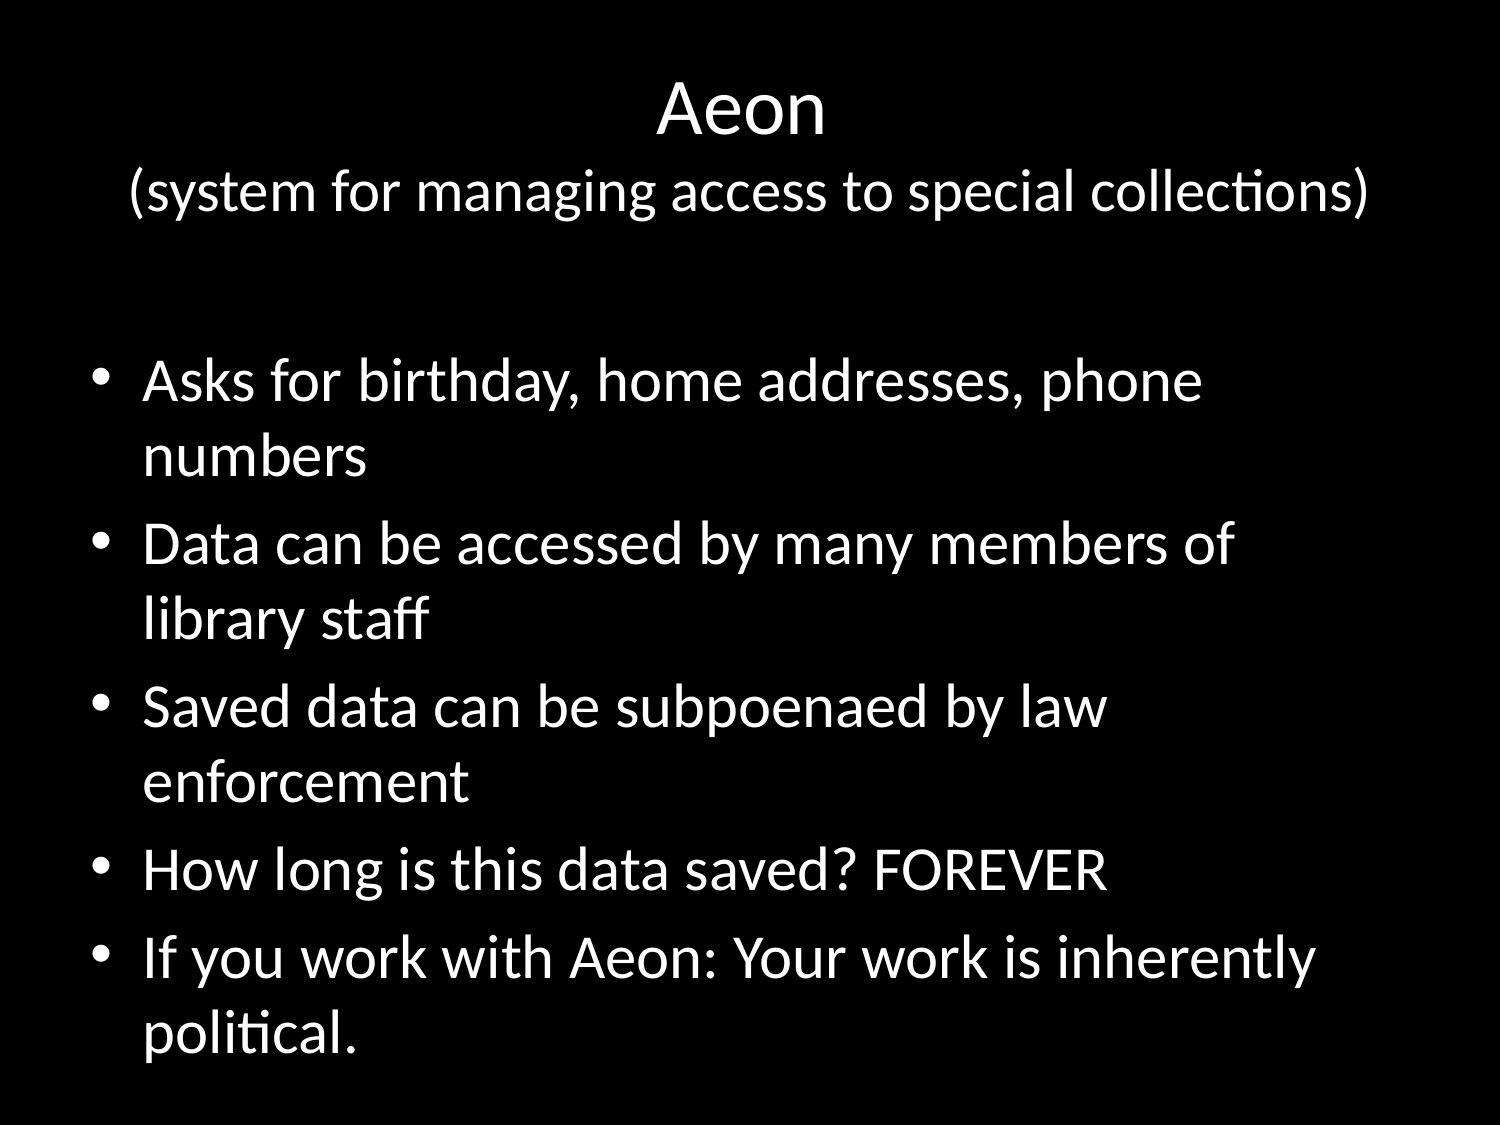

# Aeon (system for managing access to special collections)
Asks for birthday, home addresses, phone numbers
Data can be accessed by many members of library staff
Saved data can be subpoenaed by law enforcement
How long is this data saved? FOREVER
If you work with Aeon: Your work is inherently political.